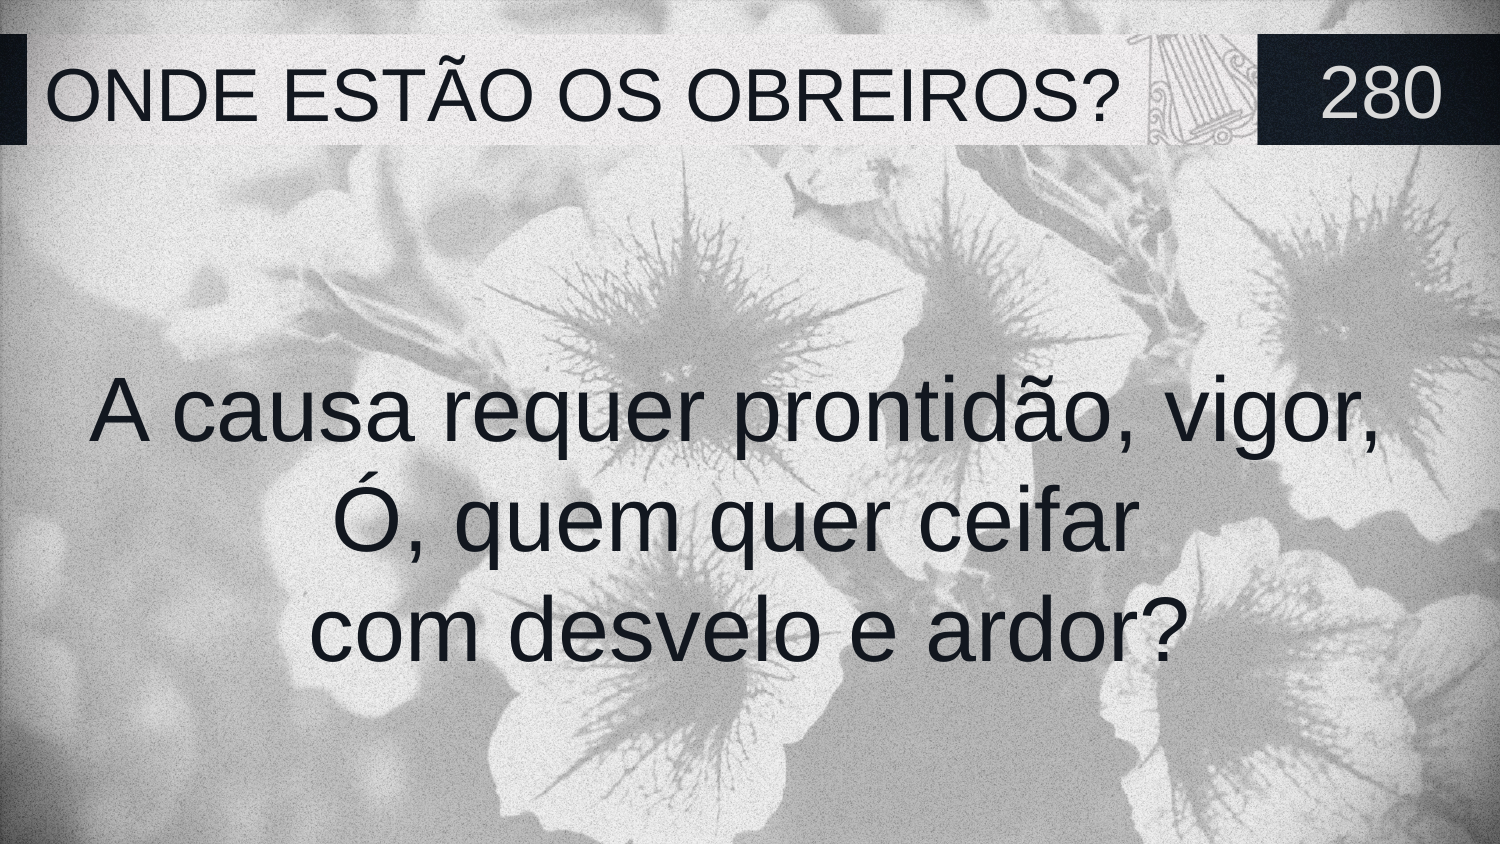

# ONDE ESTÃO OS OBREIROS?
280
A causa requer prontidão, vigor,
Ó, quem quer ceifar
com desvelo e ardor?